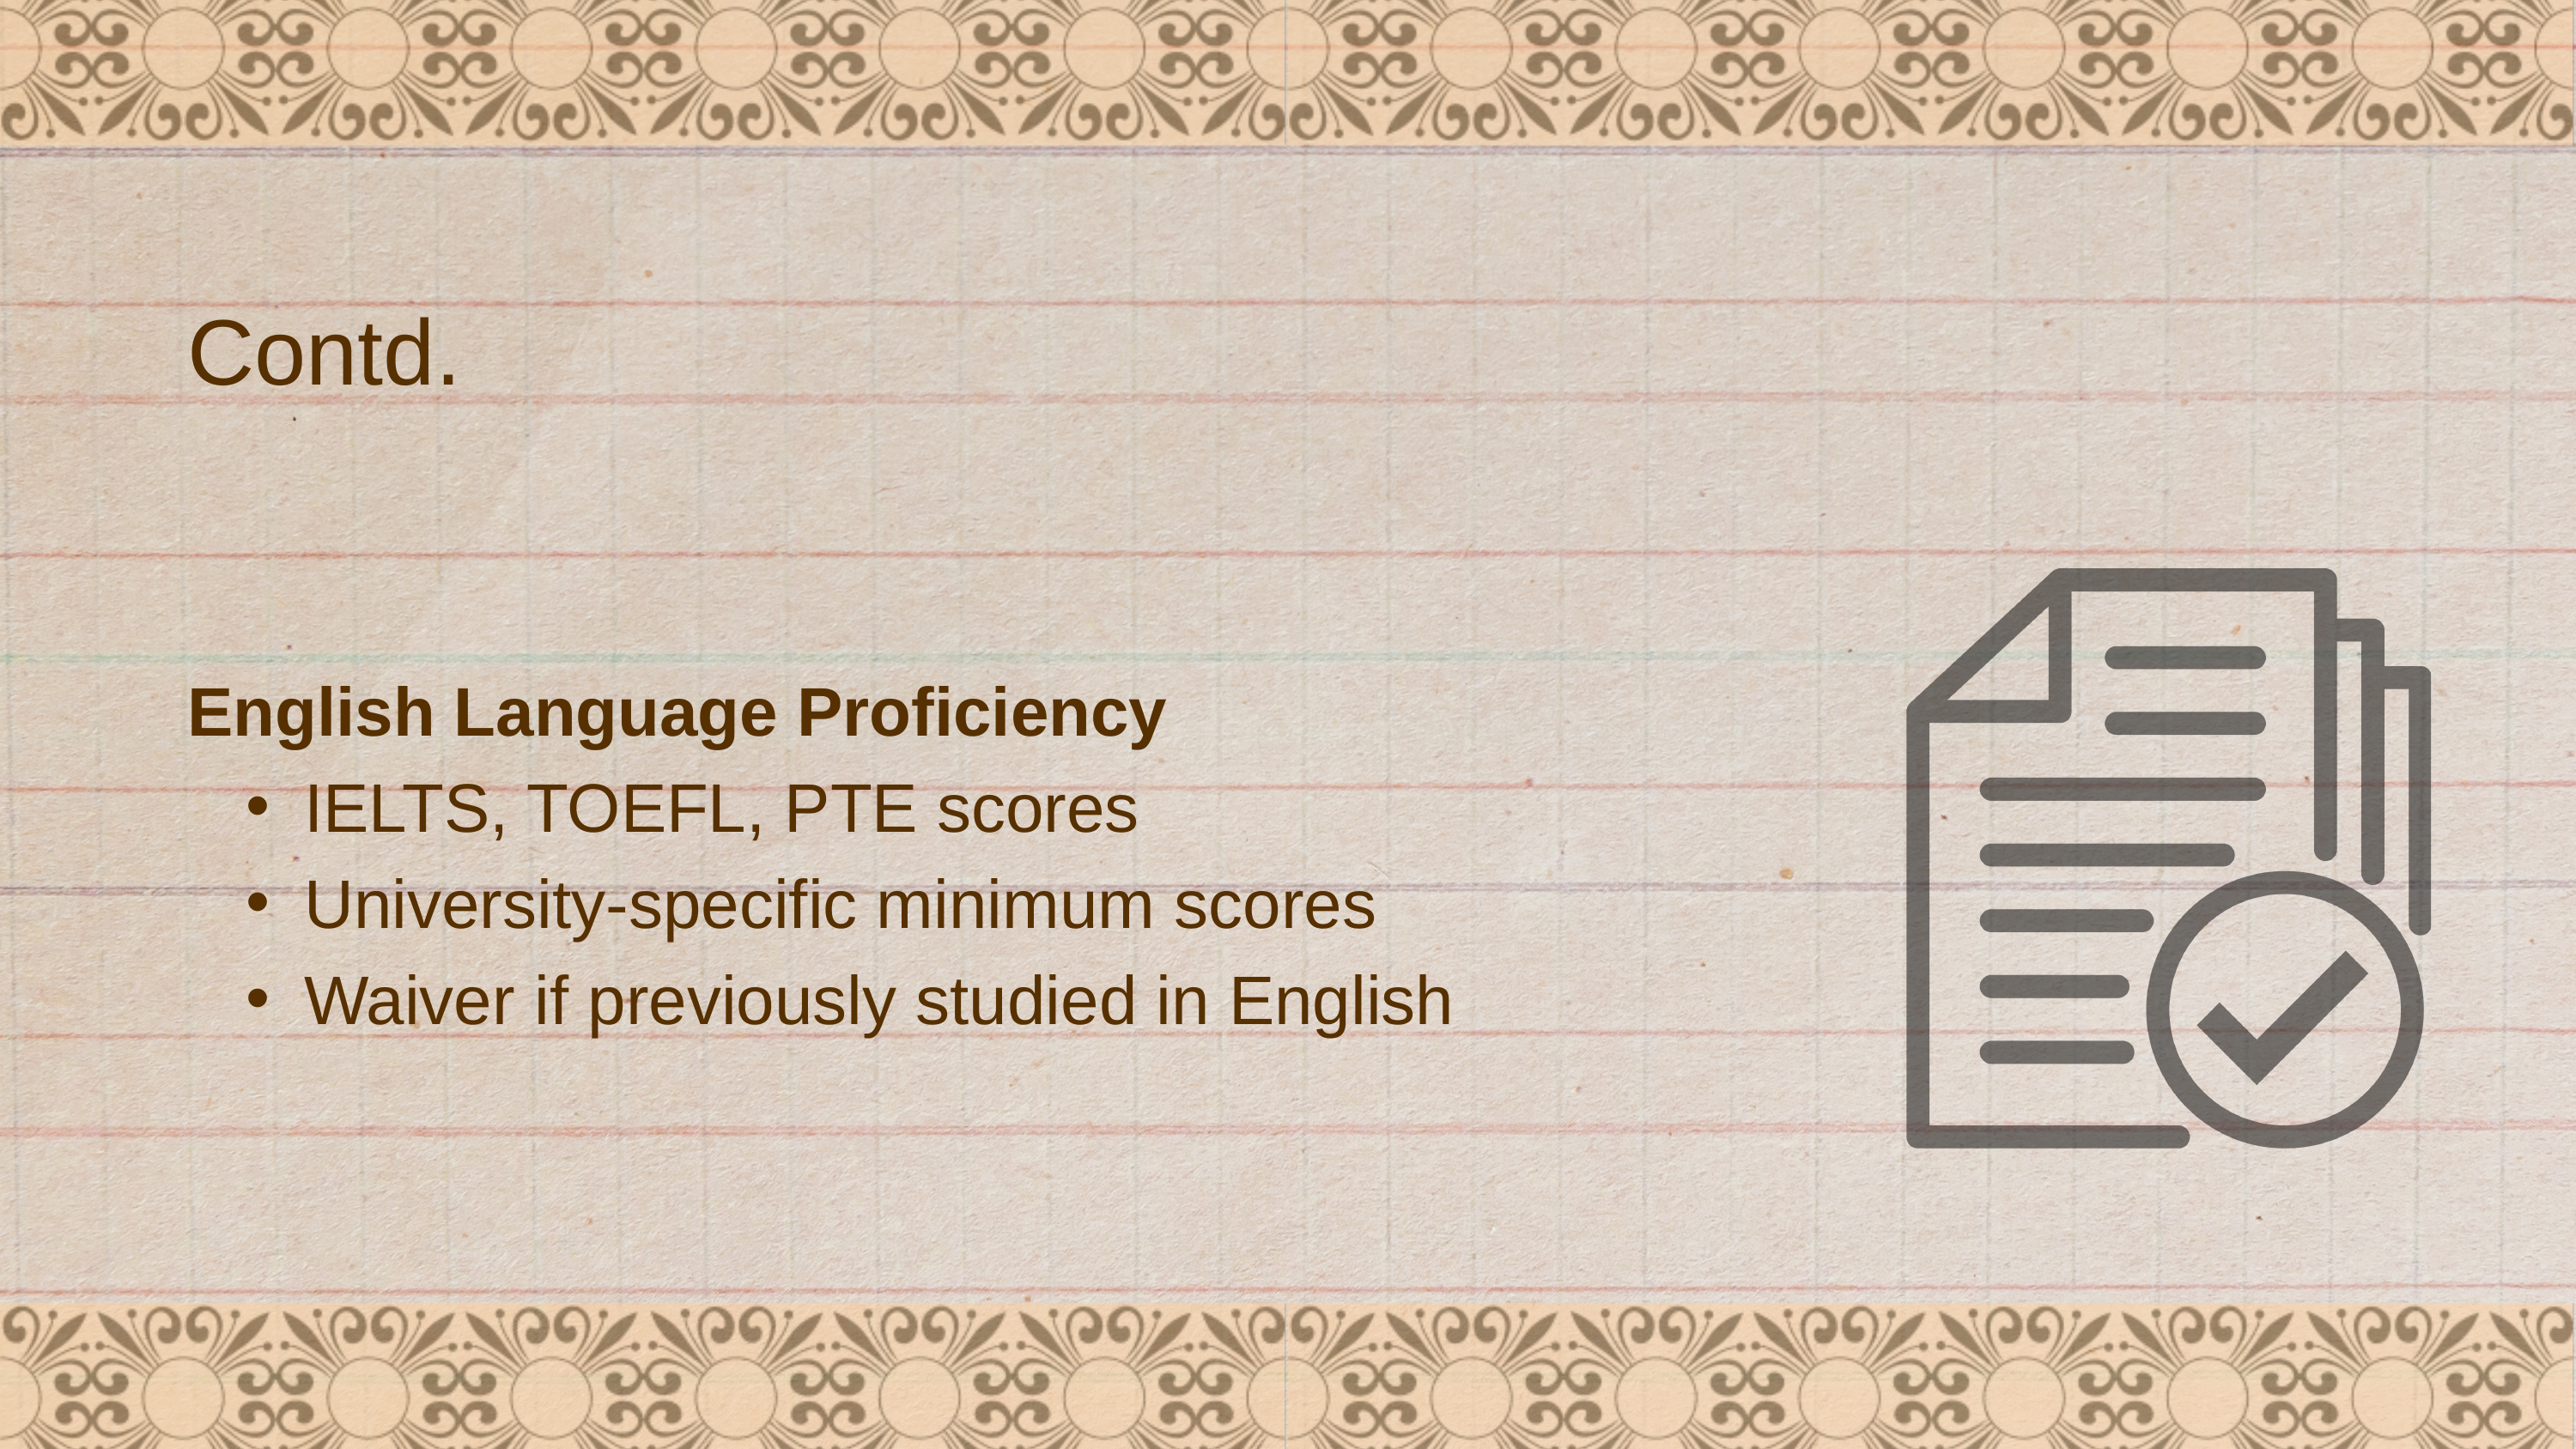

Contd.

English Language Proficiency
IELTS, TOEFL, PTE scores
University-specific minimum scores
Waiver if previously studied in English